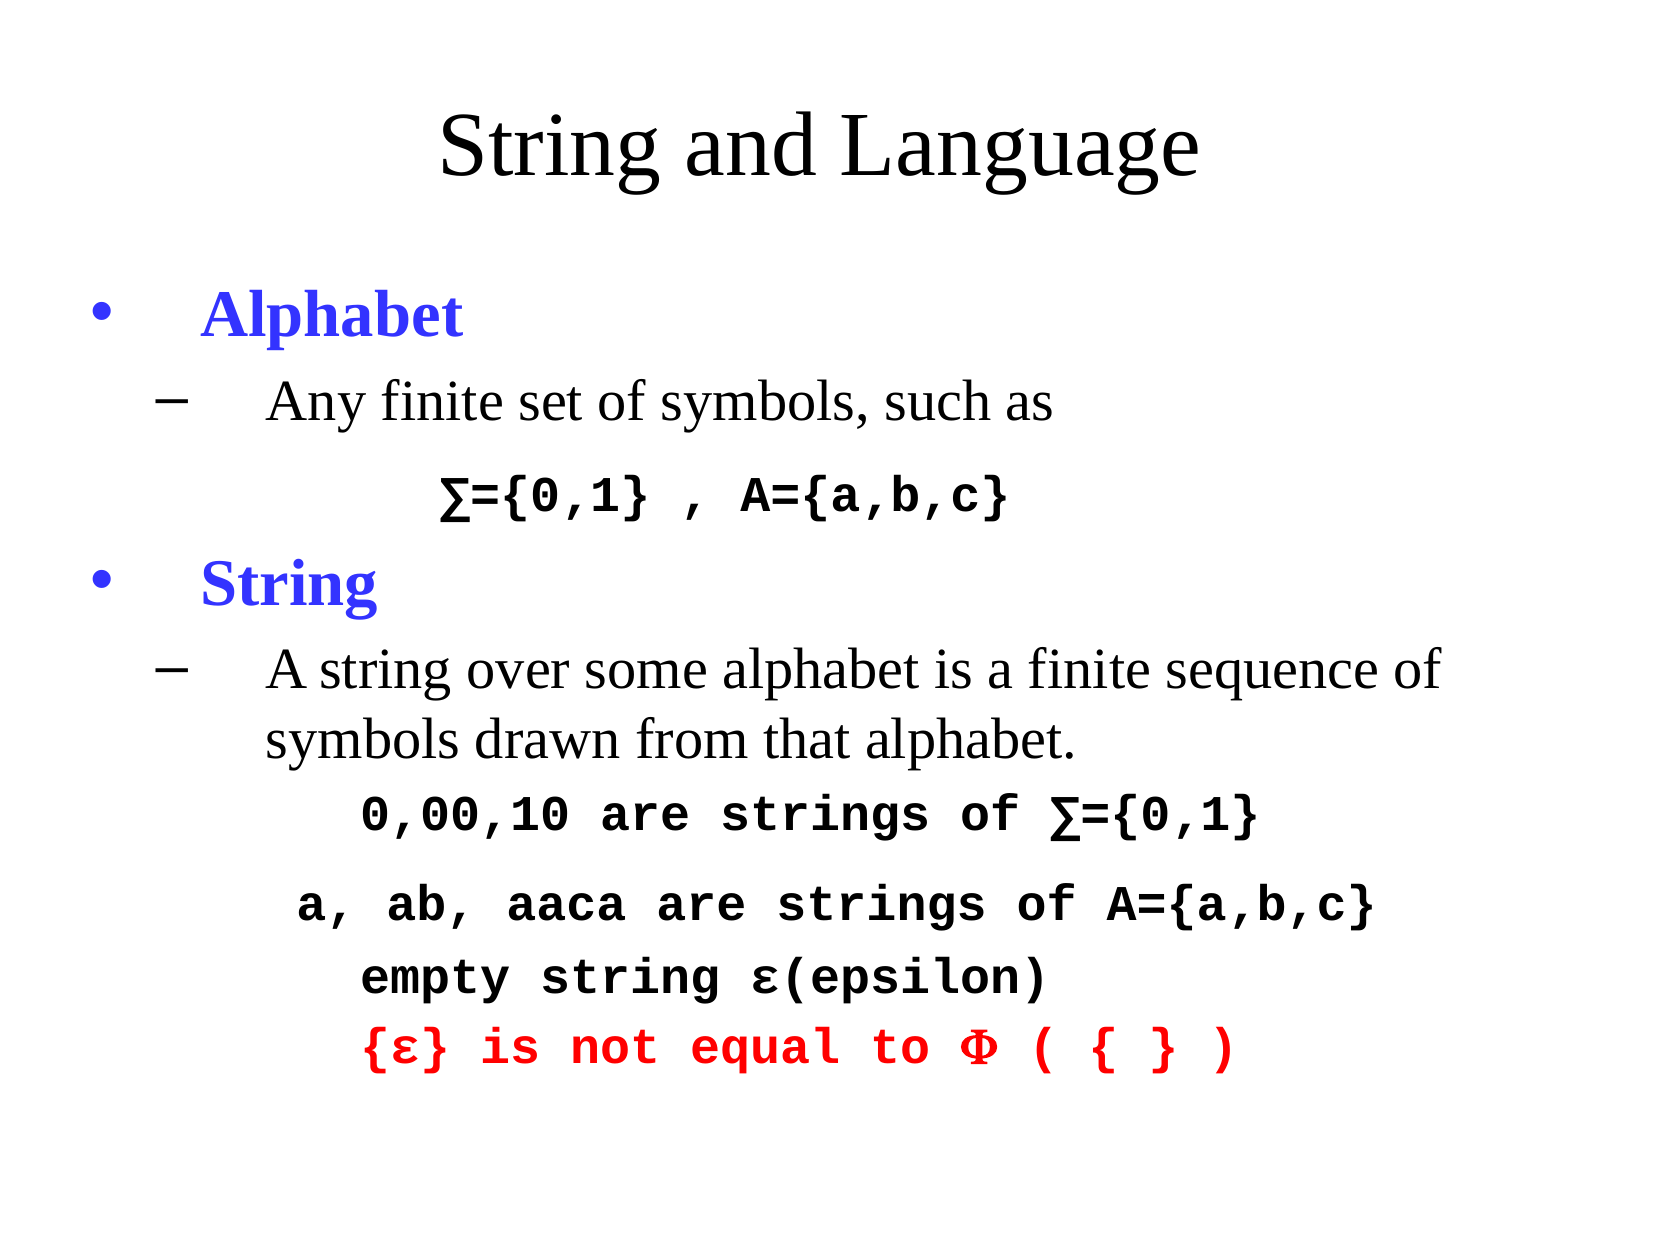

# String and Language
Alphabet
Any finite set of symbols, such as
	                ∑={0‚1} , Α={a‚b,c}
String
A string over some alphabet is a finite sequence of symbols drawn from that alphabet.
         0,00,10 are strings of ∑={0‚1}
	          a, ab, aaca are strings of Α={a‚b,c}
         empty string ε(epsilon)
         {ε} is not equal to Φ ( { } )